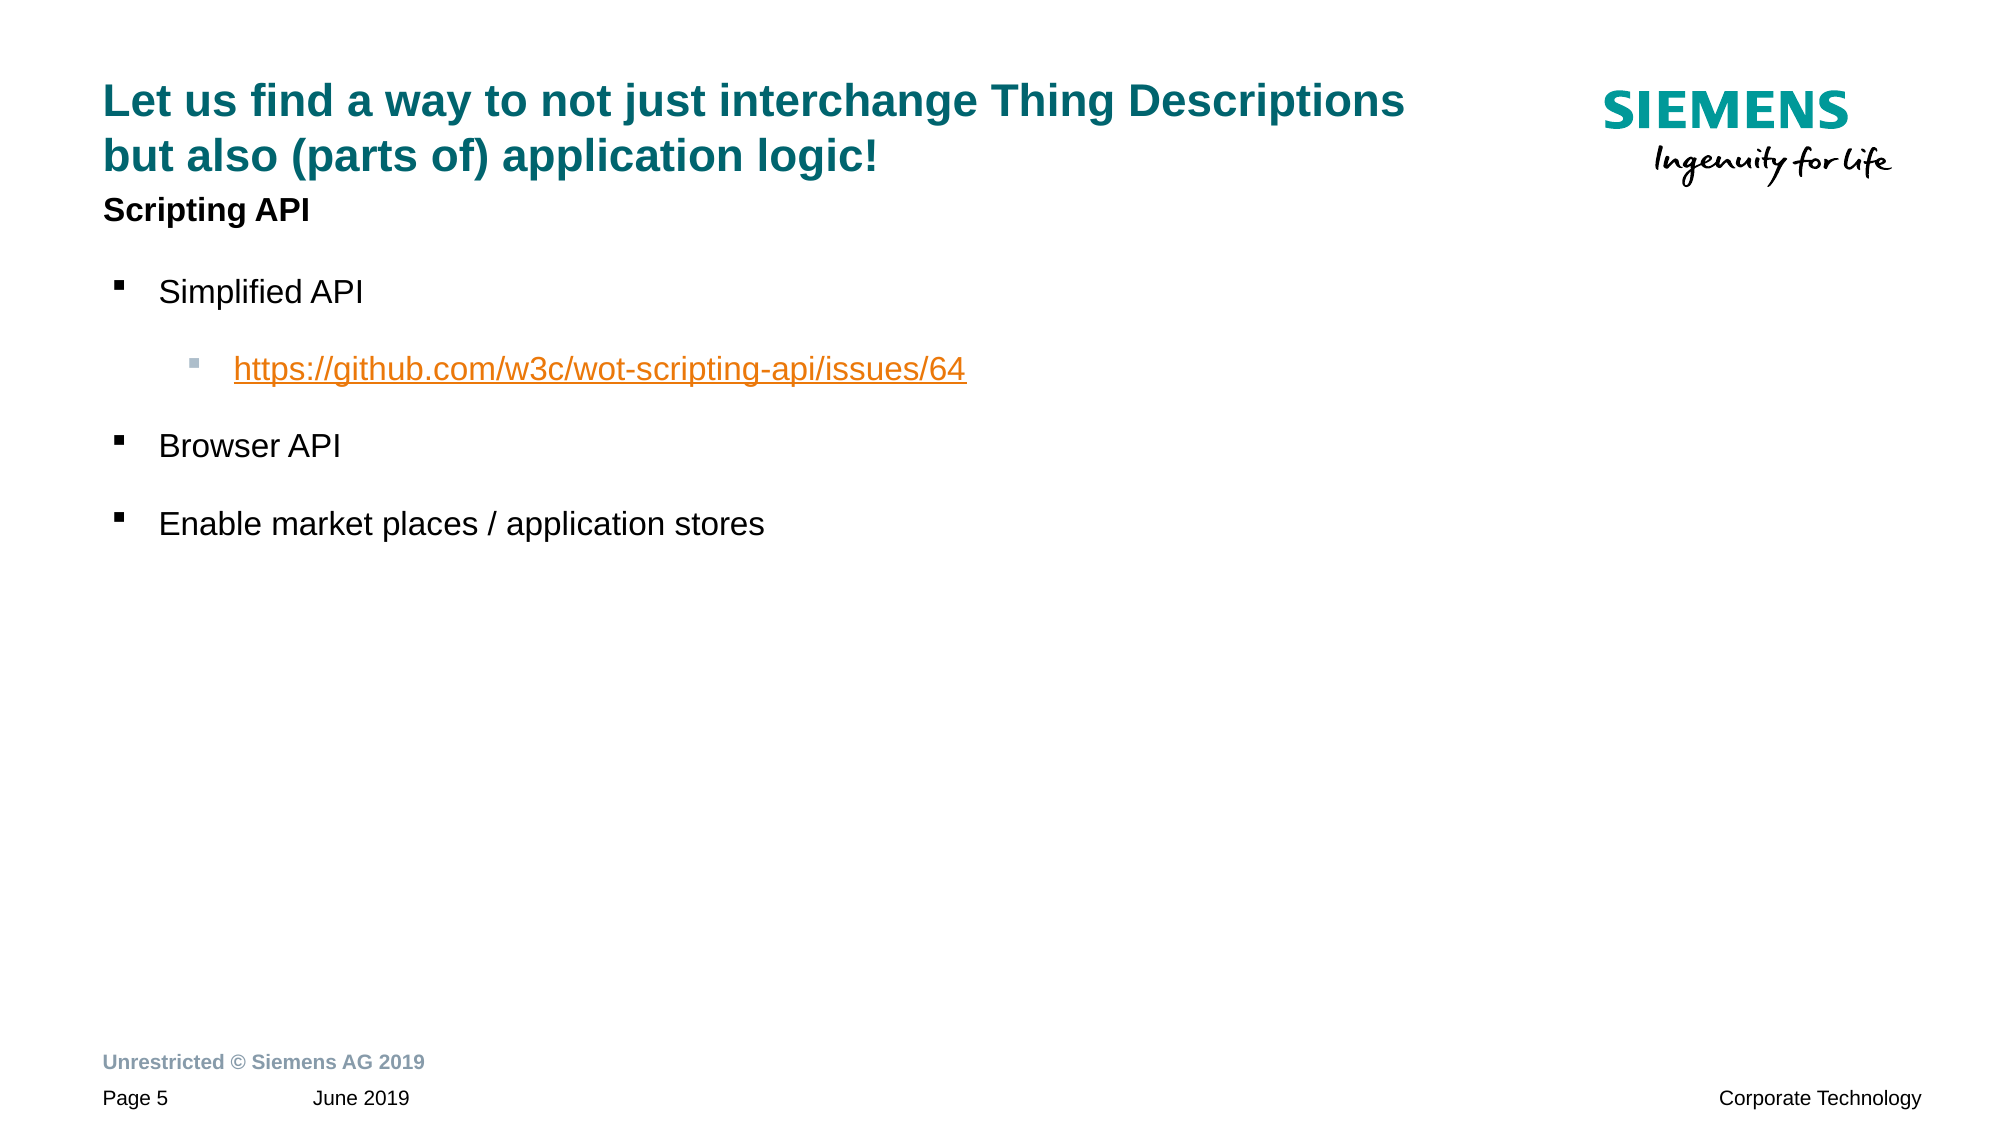

# Let us find a way to not just interchange Thing Descriptions but also (parts of) application logic!
Scripting API
Simplified API
https://github.com/w3c/wot-scripting-api/issues/64
Browser API
Enable market places / application stores